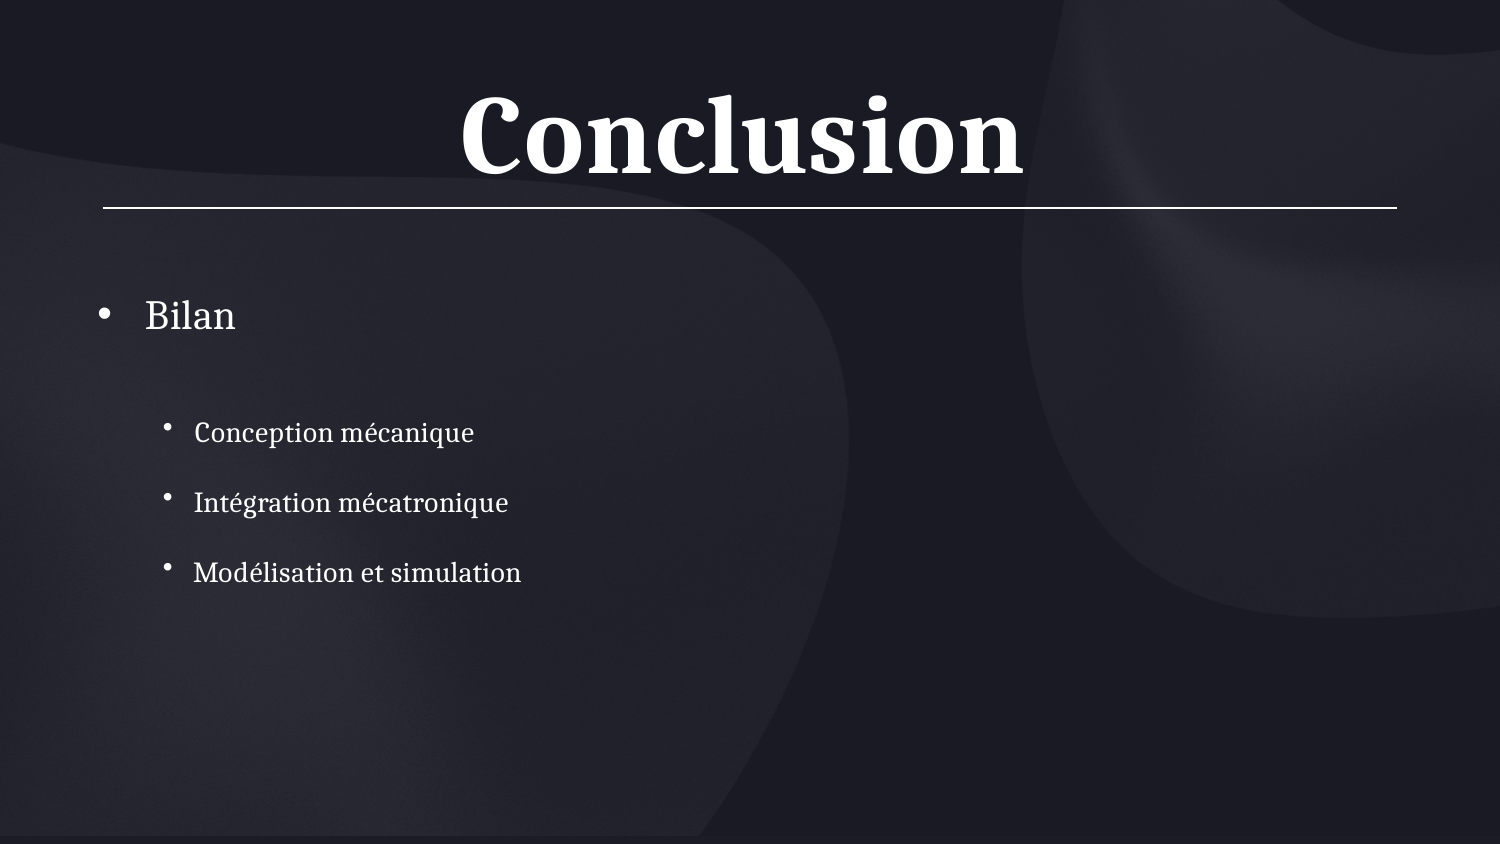

Conclusion

Bilan
Conception mécanique
Intégration mécatronique
Modélisation et simulation